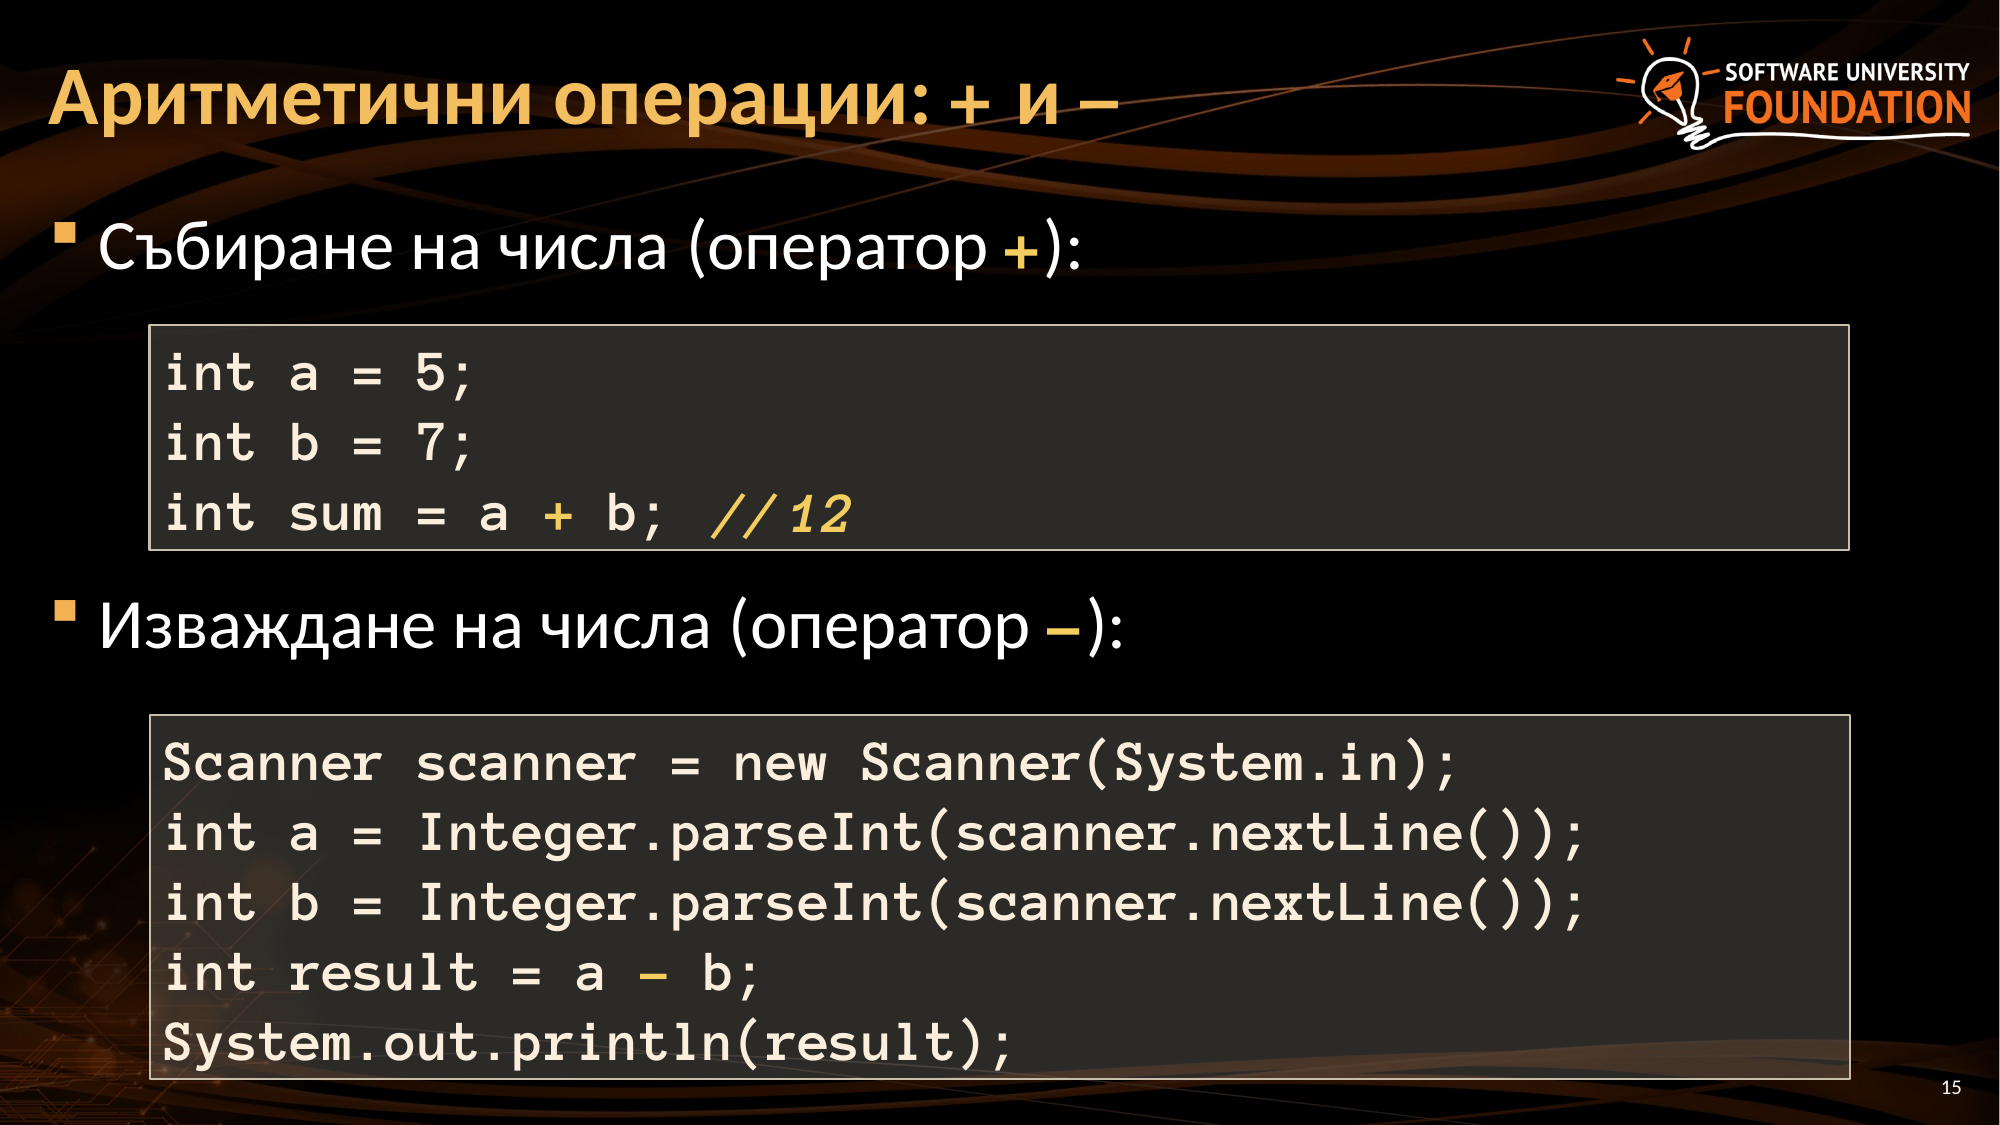

# Аритметични операции: + и -
Събиране на числа (оператор +):

Изваждане на числа (оператор -):
int a = 5;
int b = 7;
int sum = a + b;
// 12
Scanner scanner = new Scanner(System.in);
int a = Integer.parseInt(scanner.nextLine());
int b = Integer.parseInt(scanner.nextLine());
int result = a - b;
System.out.println(result);
15